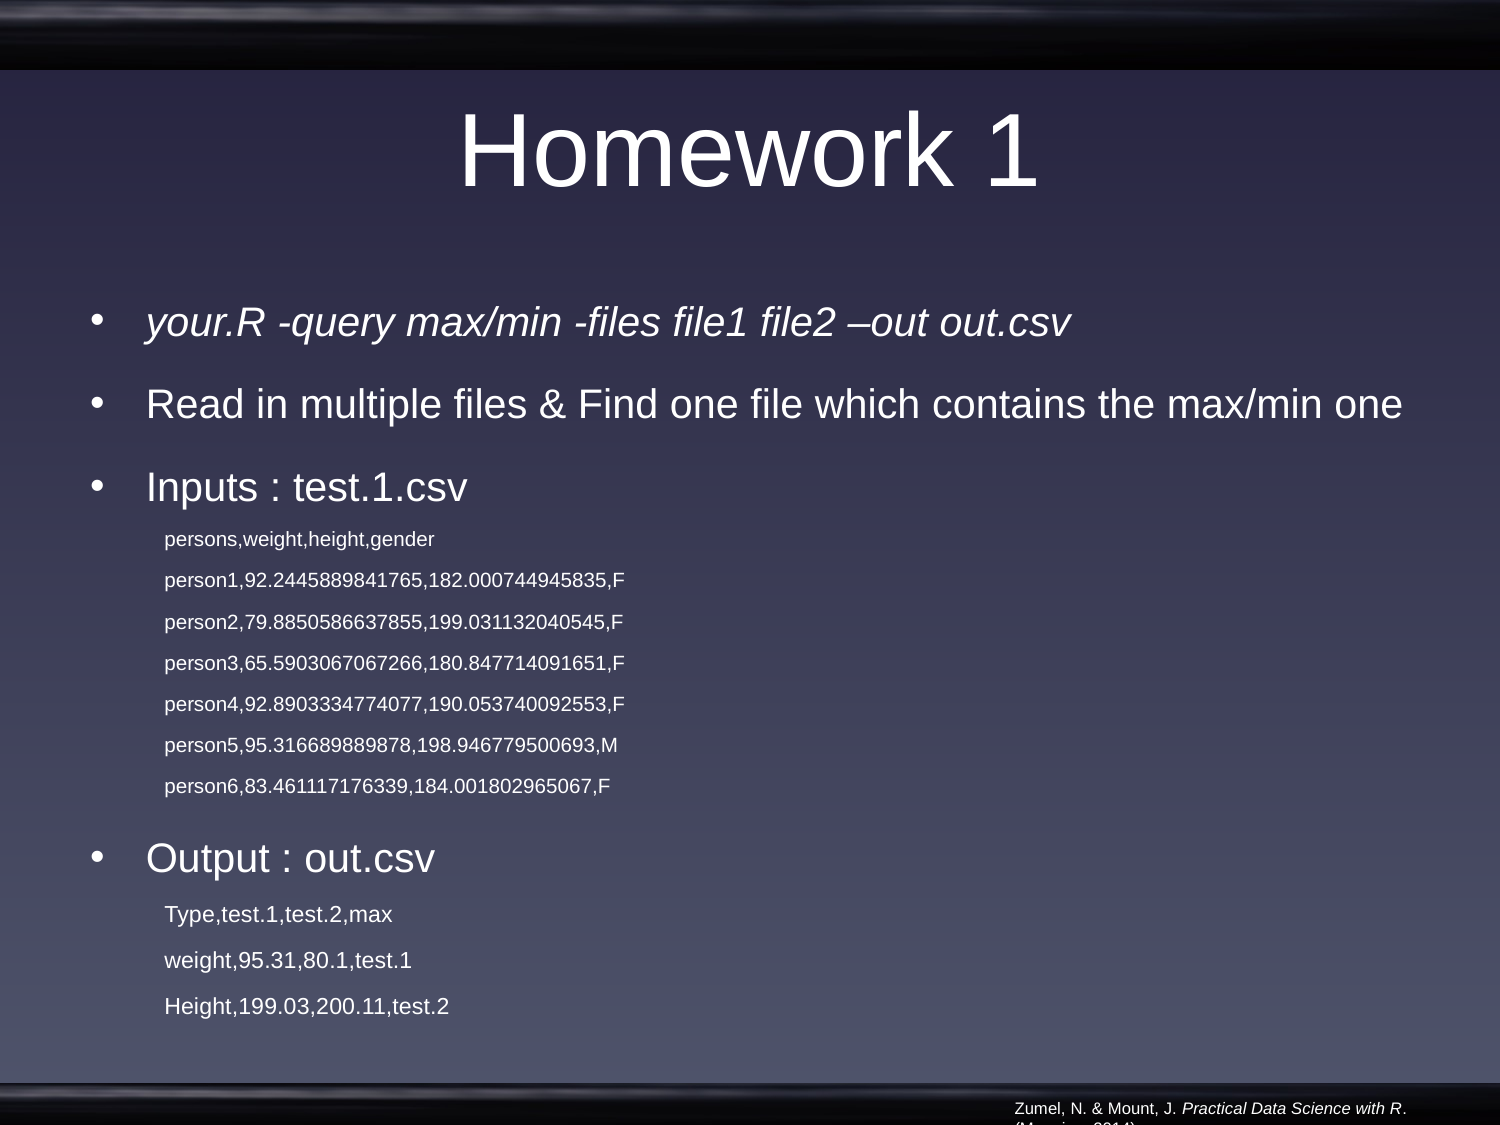

# Homework 1
your.R -query max/min -files file1 file2 –out out.csv
Read in multiple files & Find one file which contains the max/min one
Inputs : test.1.csv
persons,weight,height,gender
person1,92.2445889841765,182.000744945835,F
person2,79.8850586637855,199.031132040545,F
person3,65.5903067067266,180.847714091651,F
person4,92.8903334774077,190.053740092553,F
person5,95.316689889878,198.946779500693,M
person6,83.461117176339,184.001802965067,F
Output : out.csv
Type,test.1,test.2,max
weight,95.31,80.1,test.1
Height,199.03,200.11,test.2